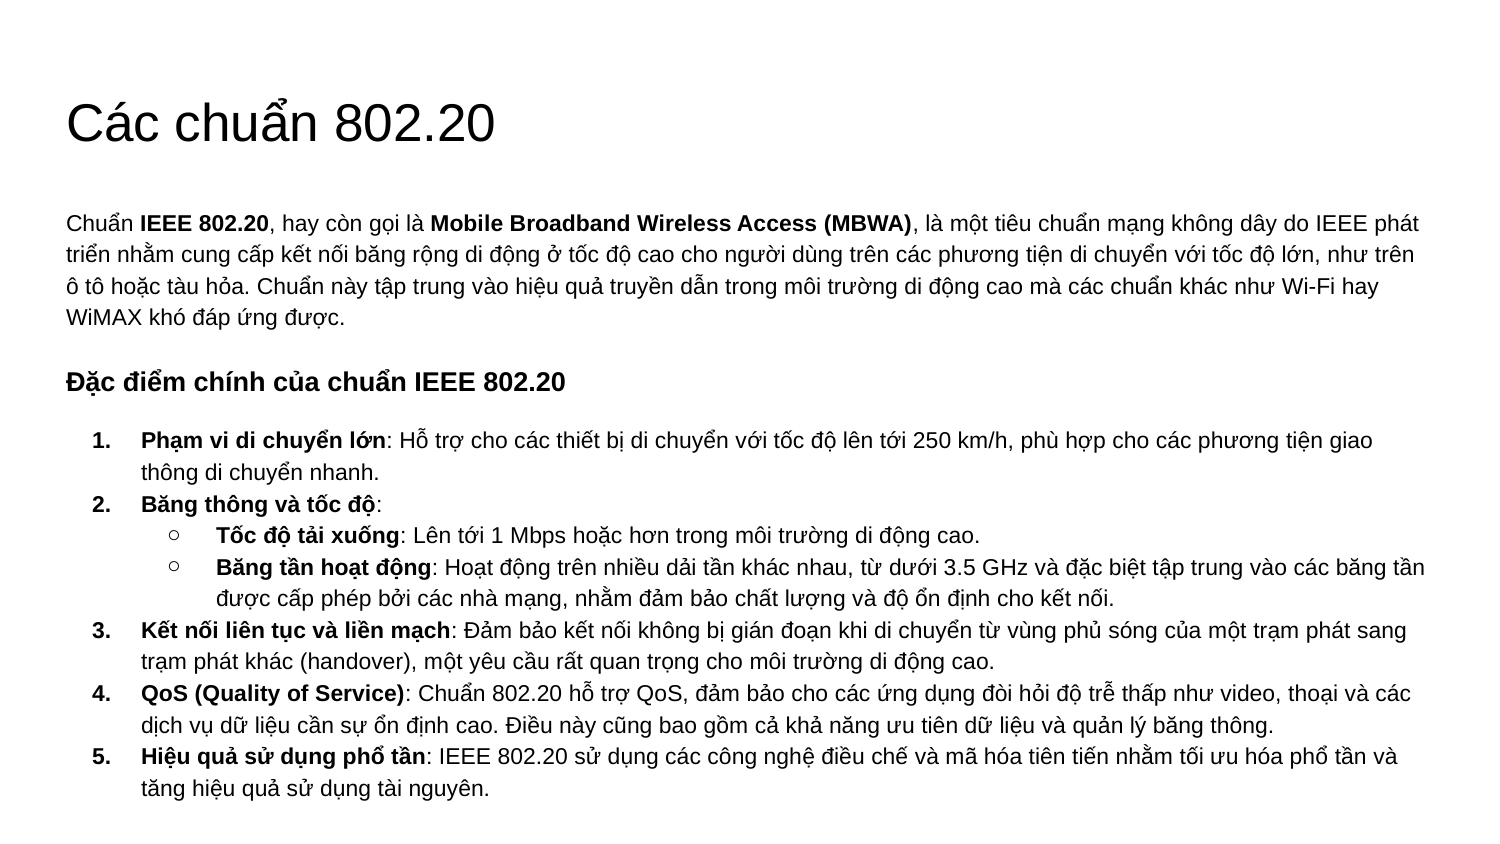

# Các chuẩn 802.20
Chuẩn IEEE 802.20, hay còn gọi là Mobile Broadband Wireless Access (MBWA), là một tiêu chuẩn mạng không dây do IEEE phát triển nhằm cung cấp kết nối băng rộng di động ở tốc độ cao cho người dùng trên các phương tiện di chuyển với tốc độ lớn, như trên ô tô hoặc tàu hỏa. Chuẩn này tập trung vào hiệu quả truyền dẫn trong môi trường di động cao mà các chuẩn khác như Wi-Fi hay WiMAX khó đáp ứng được.
Đặc điểm chính của chuẩn IEEE 802.20
Phạm vi di chuyển lớn: Hỗ trợ cho các thiết bị di chuyển với tốc độ lên tới 250 km/h, phù hợp cho các phương tiện giao thông di chuyển nhanh.
Băng thông và tốc độ:
Tốc độ tải xuống: Lên tới 1 Mbps hoặc hơn trong môi trường di động cao.
Băng tần hoạt động: Hoạt động trên nhiều dải tần khác nhau, từ dưới 3.5 GHz và đặc biệt tập trung vào các băng tần được cấp phép bởi các nhà mạng, nhằm đảm bảo chất lượng và độ ổn định cho kết nối.
Kết nối liên tục và liền mạch: Đảm bảo kết nối không bị gián đoạn khi di chuyển từ vùng phủ sóng của một trạm phát sang trạm phát khác (handover), một yêu cầu rất quan trọng cho môi trường di động cao.
QoS (Quality of Service): Chuẩn 802.20 hỗ trợ QoS, đảm bảo cho các ứng dụng đòi hỏi độ trễ thấp như video, thoại và các dịch vụ dữ liệu cần sự ổn định cao. Điều này cũng bao gồm cả khả năng ưu tiên dữ liệu và quản lý băng thông.
Hiệu quả sử dụng phổ tần: IEEE 802.20 sử dụng các công nghệ điều chế và mã hóa tiên tiến nhằm tối ưu hóa phổ tần và tăng hiệu quả sử dụng tài nguyên.